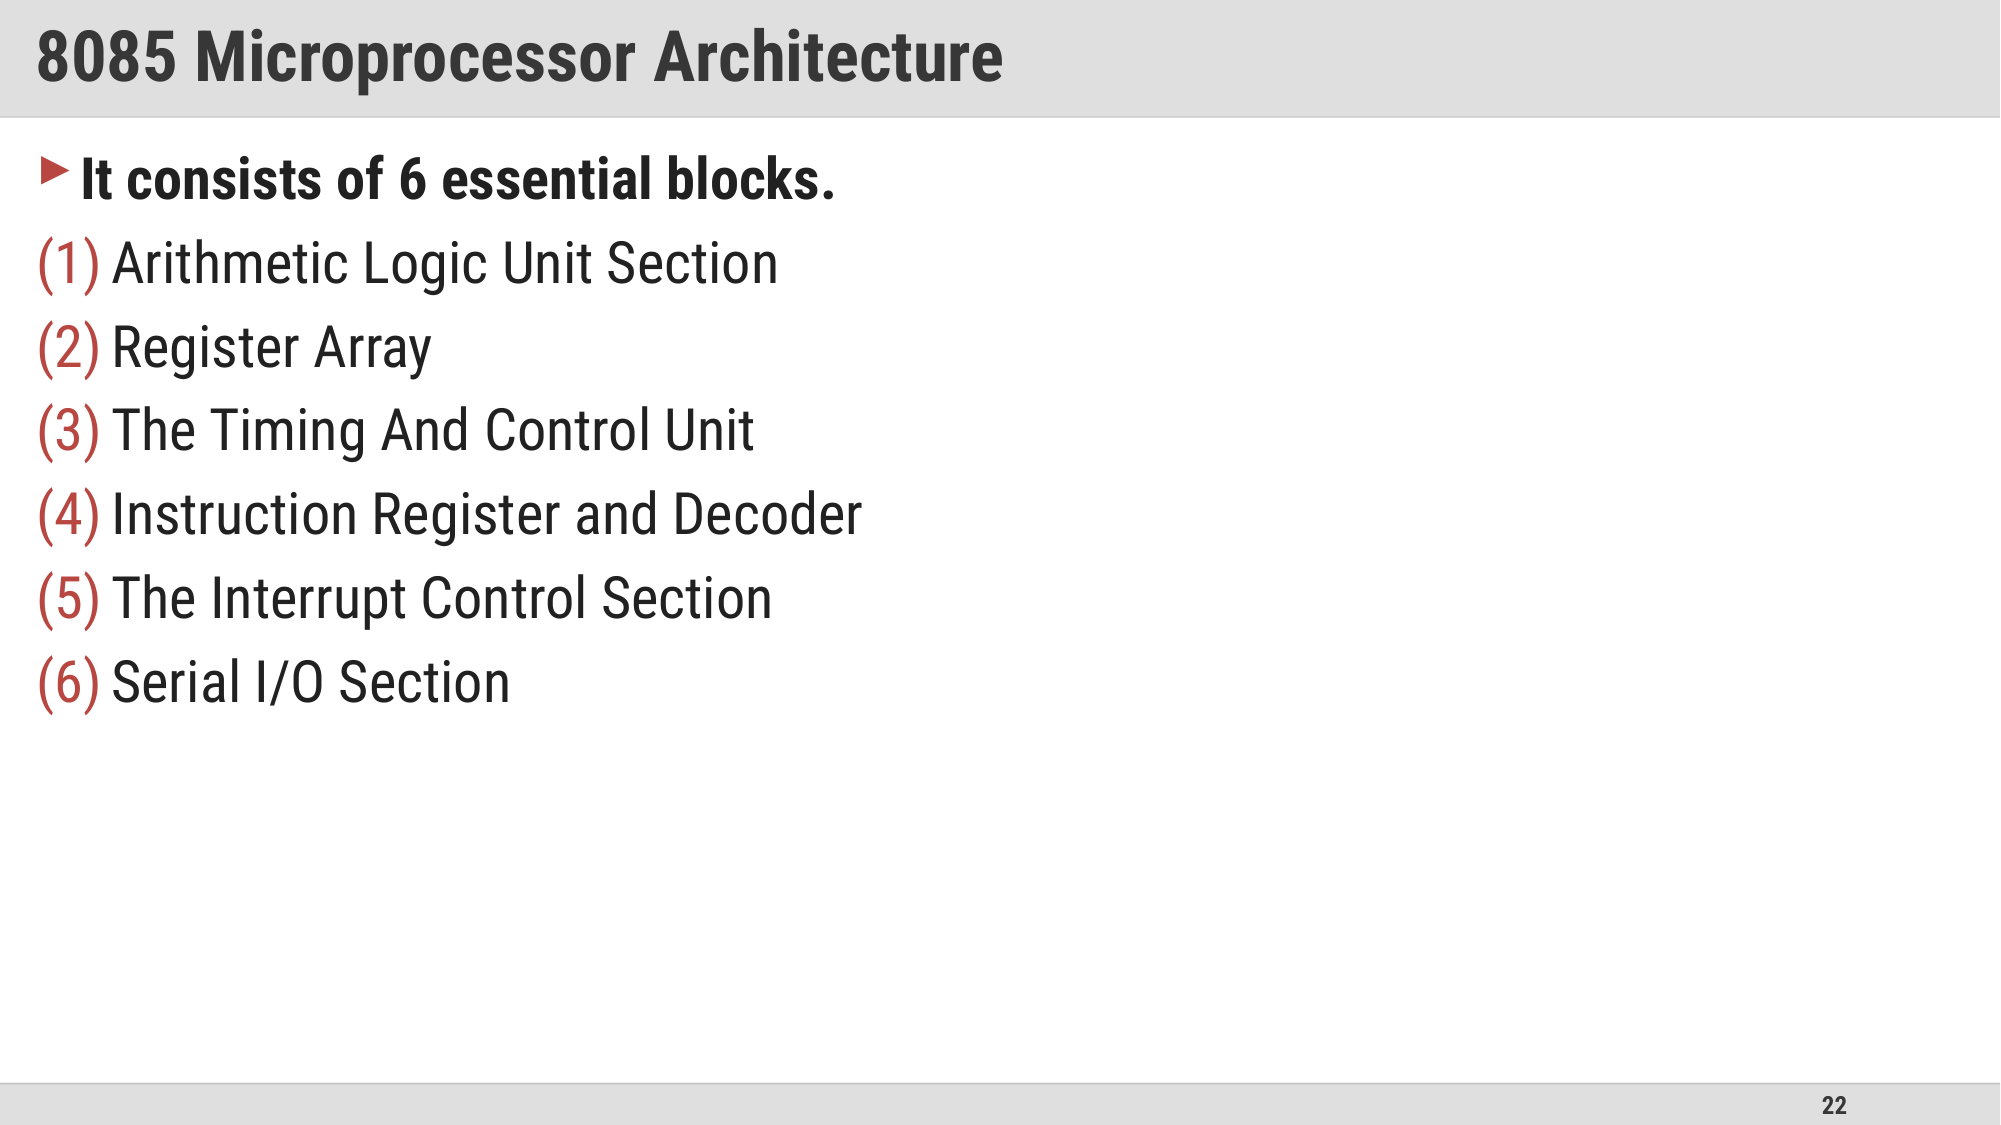

# 8085 Microprocessor Architecture
It consists of 6 essential blocks.
Arithmetic Logic Unit Section
Register Array
The Timing And Control Unit
Instruction Register and Decoder
The Interrupt Control Section
Serial I/O Section